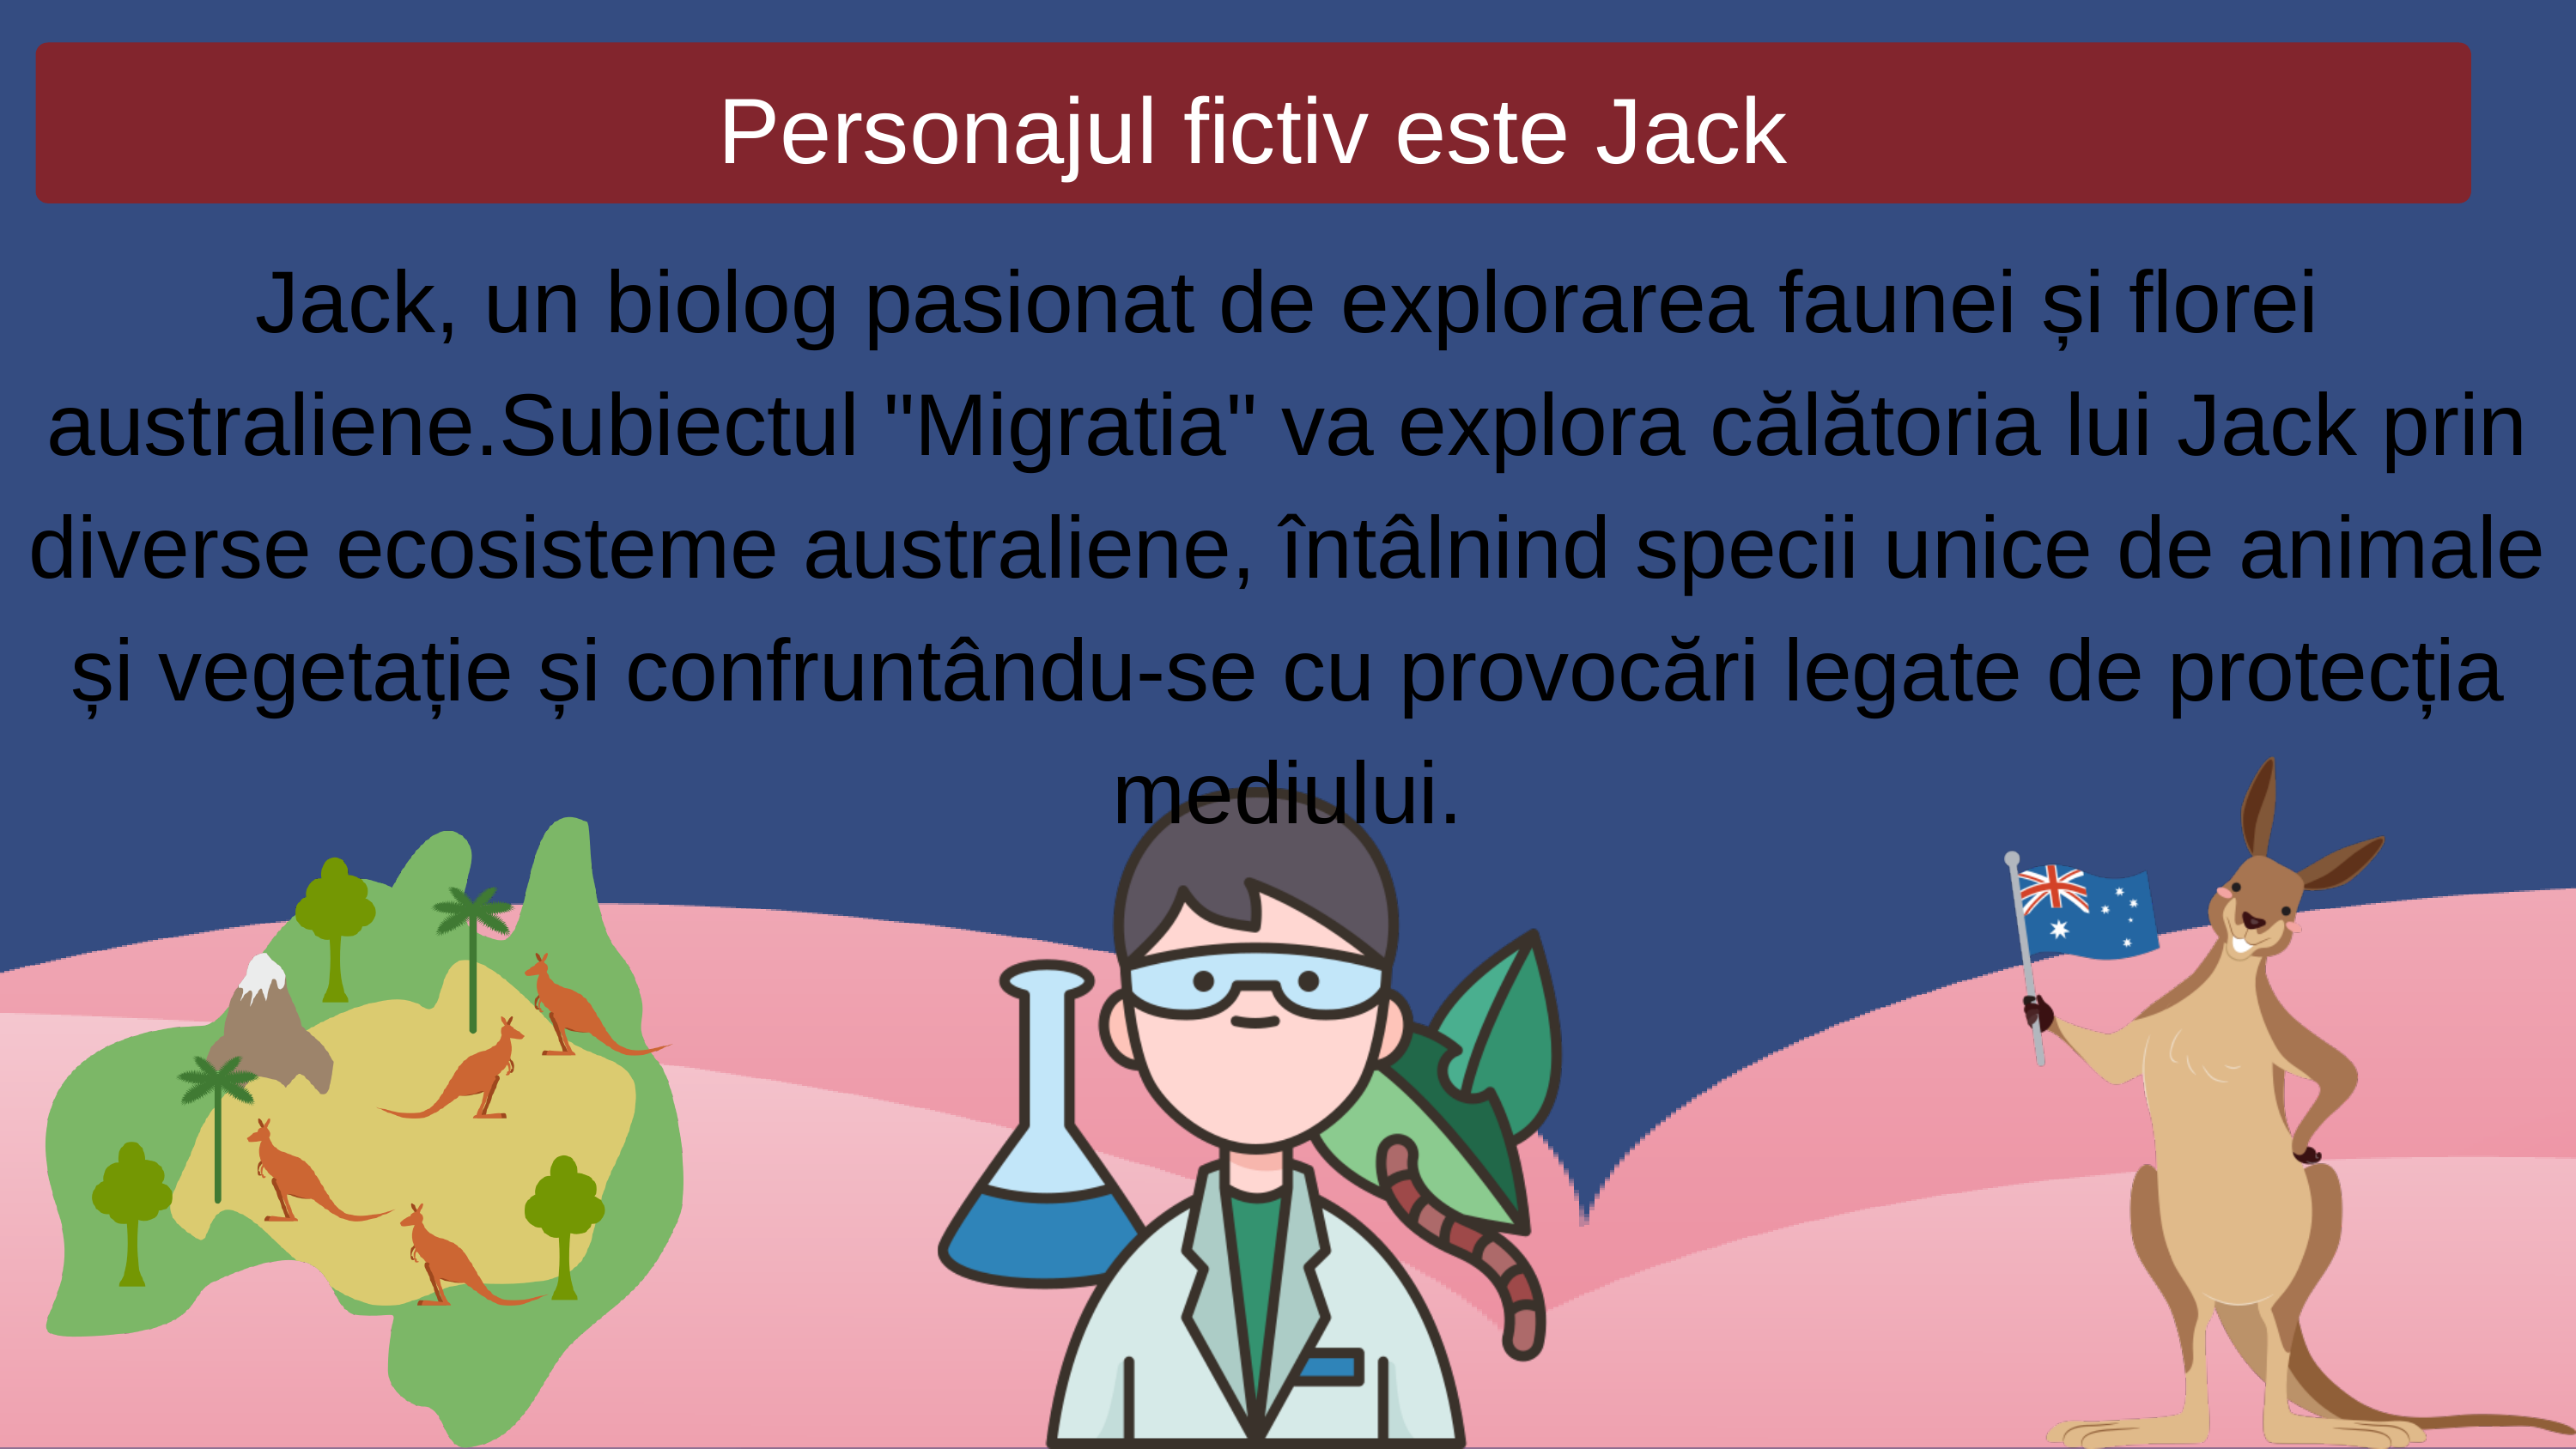

Personajul fictiv este Jack
Jack, un biolog pasionat de explorarea faunei și florei australiene.Subiectul "Migratia" va explora călătoria lui Jack prin diverse ecosisteme australiene, întâlnind specii unice de animale și vegetație și confruntându-se cu provocări legate de protecția mediului.